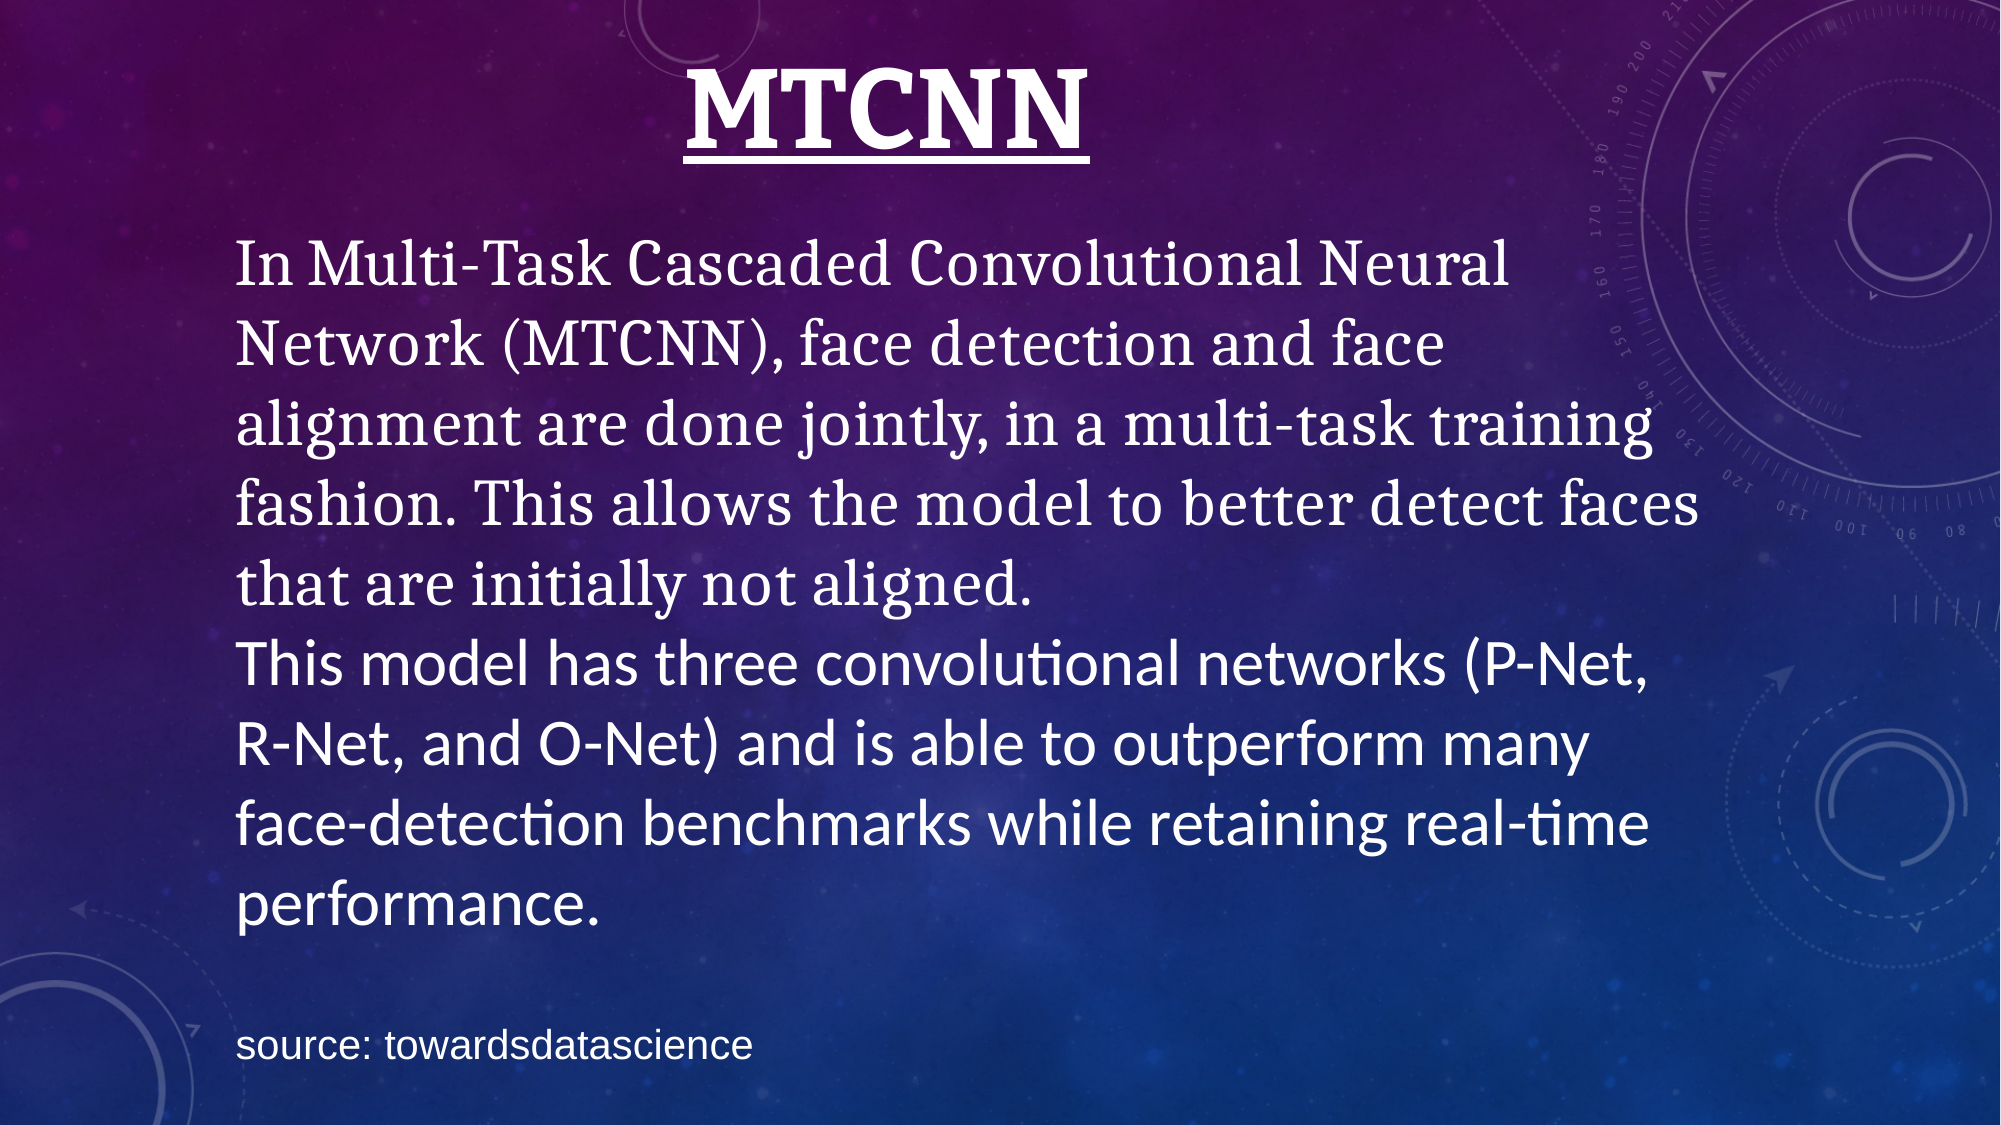

# MTCNN
In Multi-Task Cascaded Convolutional Neural Network (MTCNN), face detection and face alignment are done jointly, in a multi-task training fashion. This allows the model to better detect faces that are initially not aligned.
This model has three convolutional networks (P-Net, R-Net, and O-Net) and is able to outperform many face-detection benchmarks while retaining real-time performance.

source: towardsdatascience